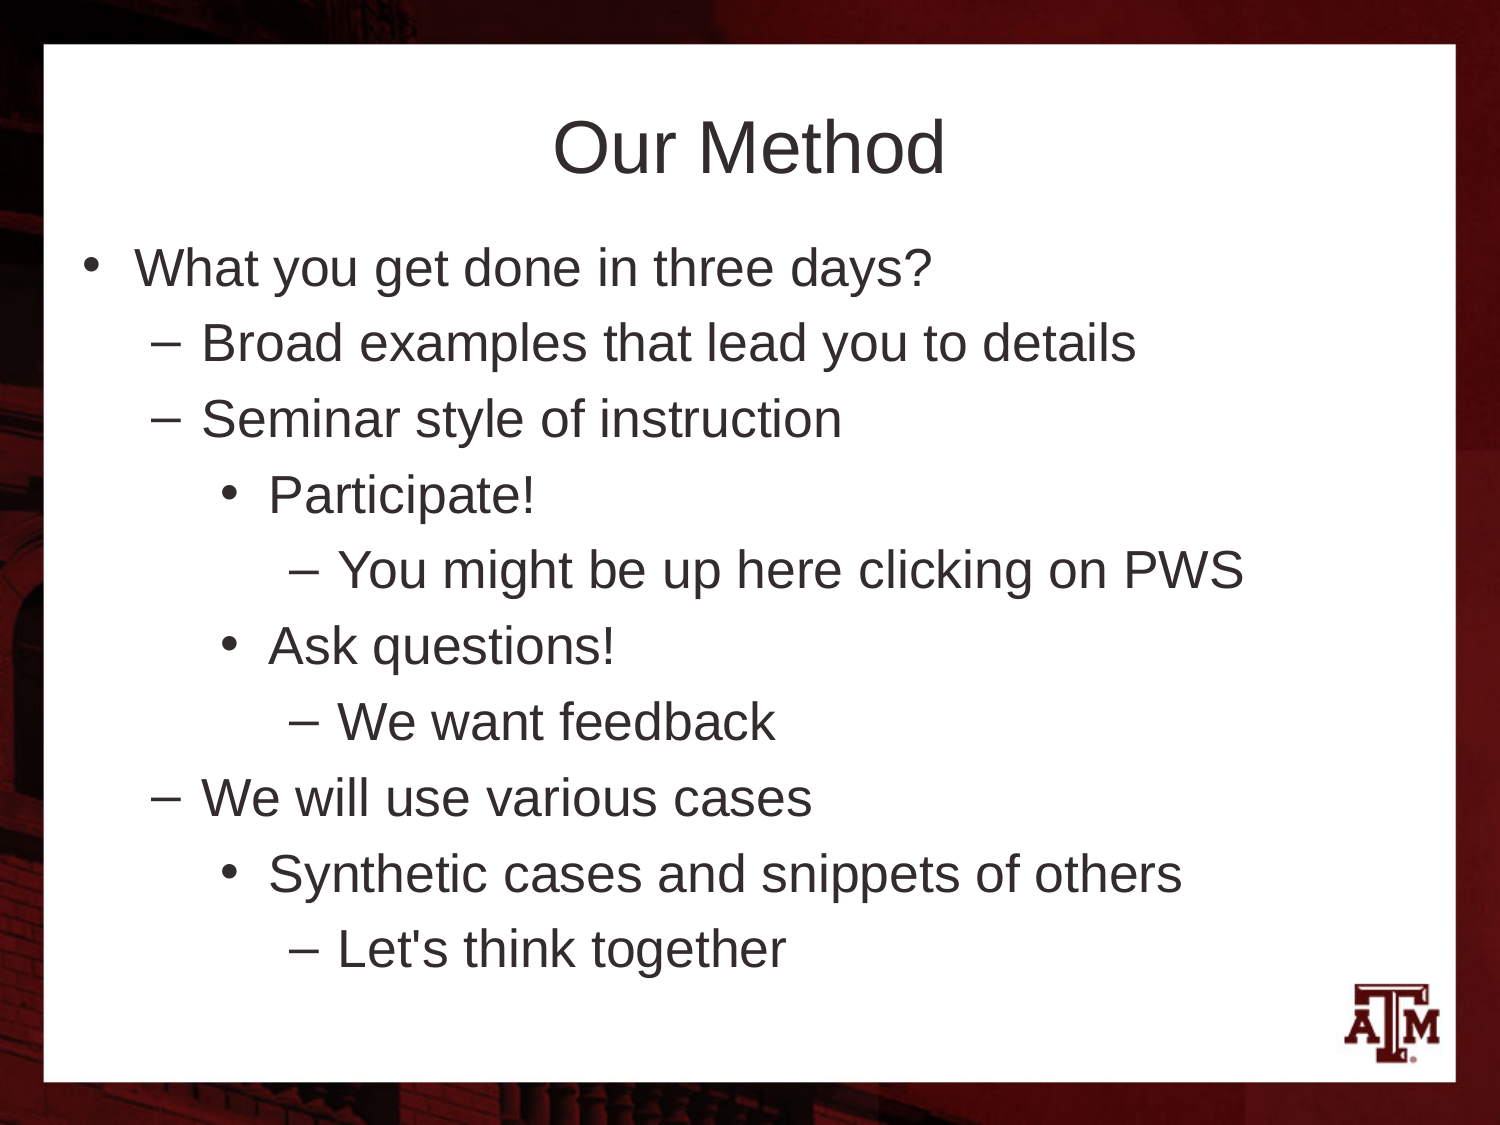

# Our Method
What you get done in three days?
Broad examples that lead you to details
Seminar style of instruction
Participate!
You might be up here clicking on PWS
Ask questions!
We want feedback
We will use various cases
Synthetic cases and snippets of others
Let's think together